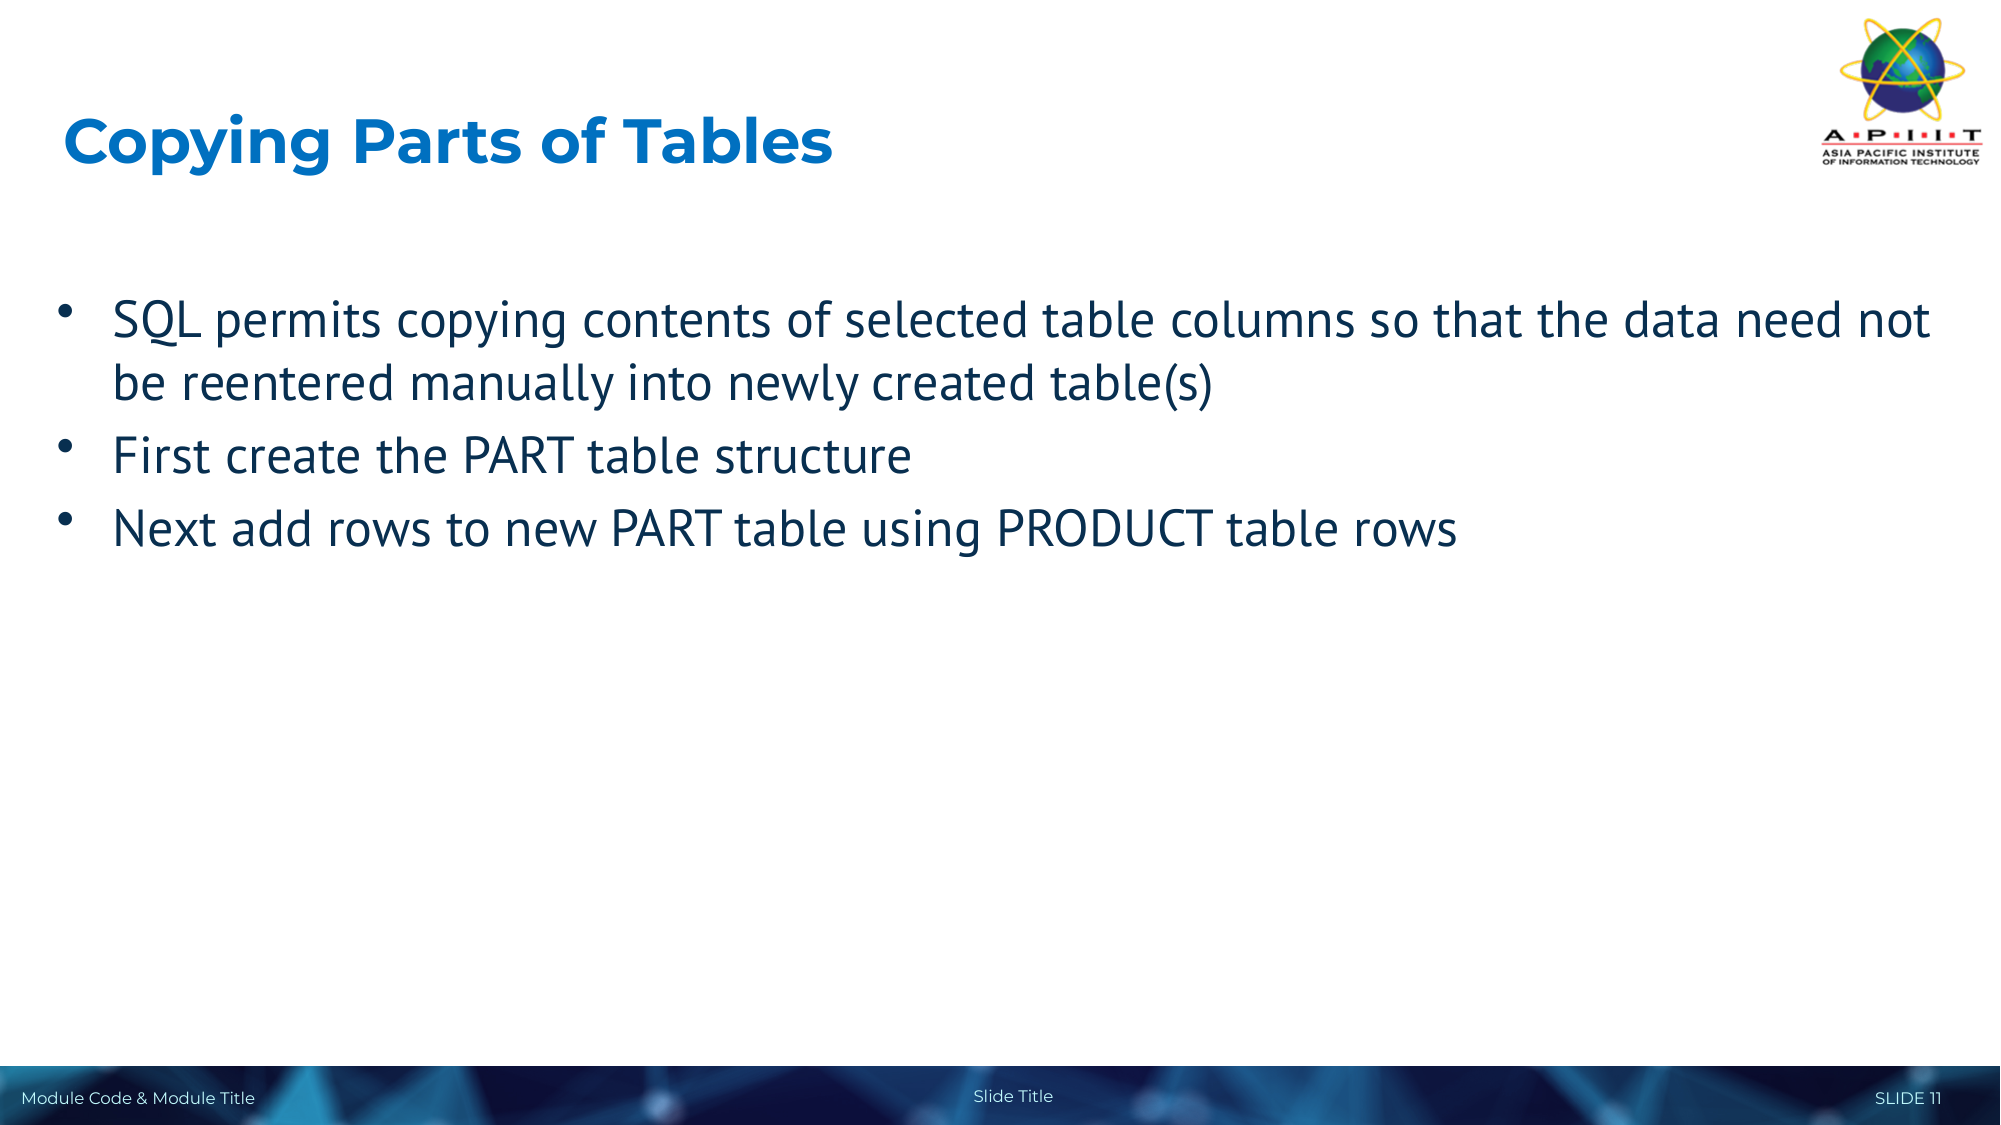

# Copying Parts of Tables
SQL permits copying contents of selected table columns so that the data need not be reentered manually into newly created table(s)
First create the PART table structure
Next add rows to new PART table using PRODUCT table rows